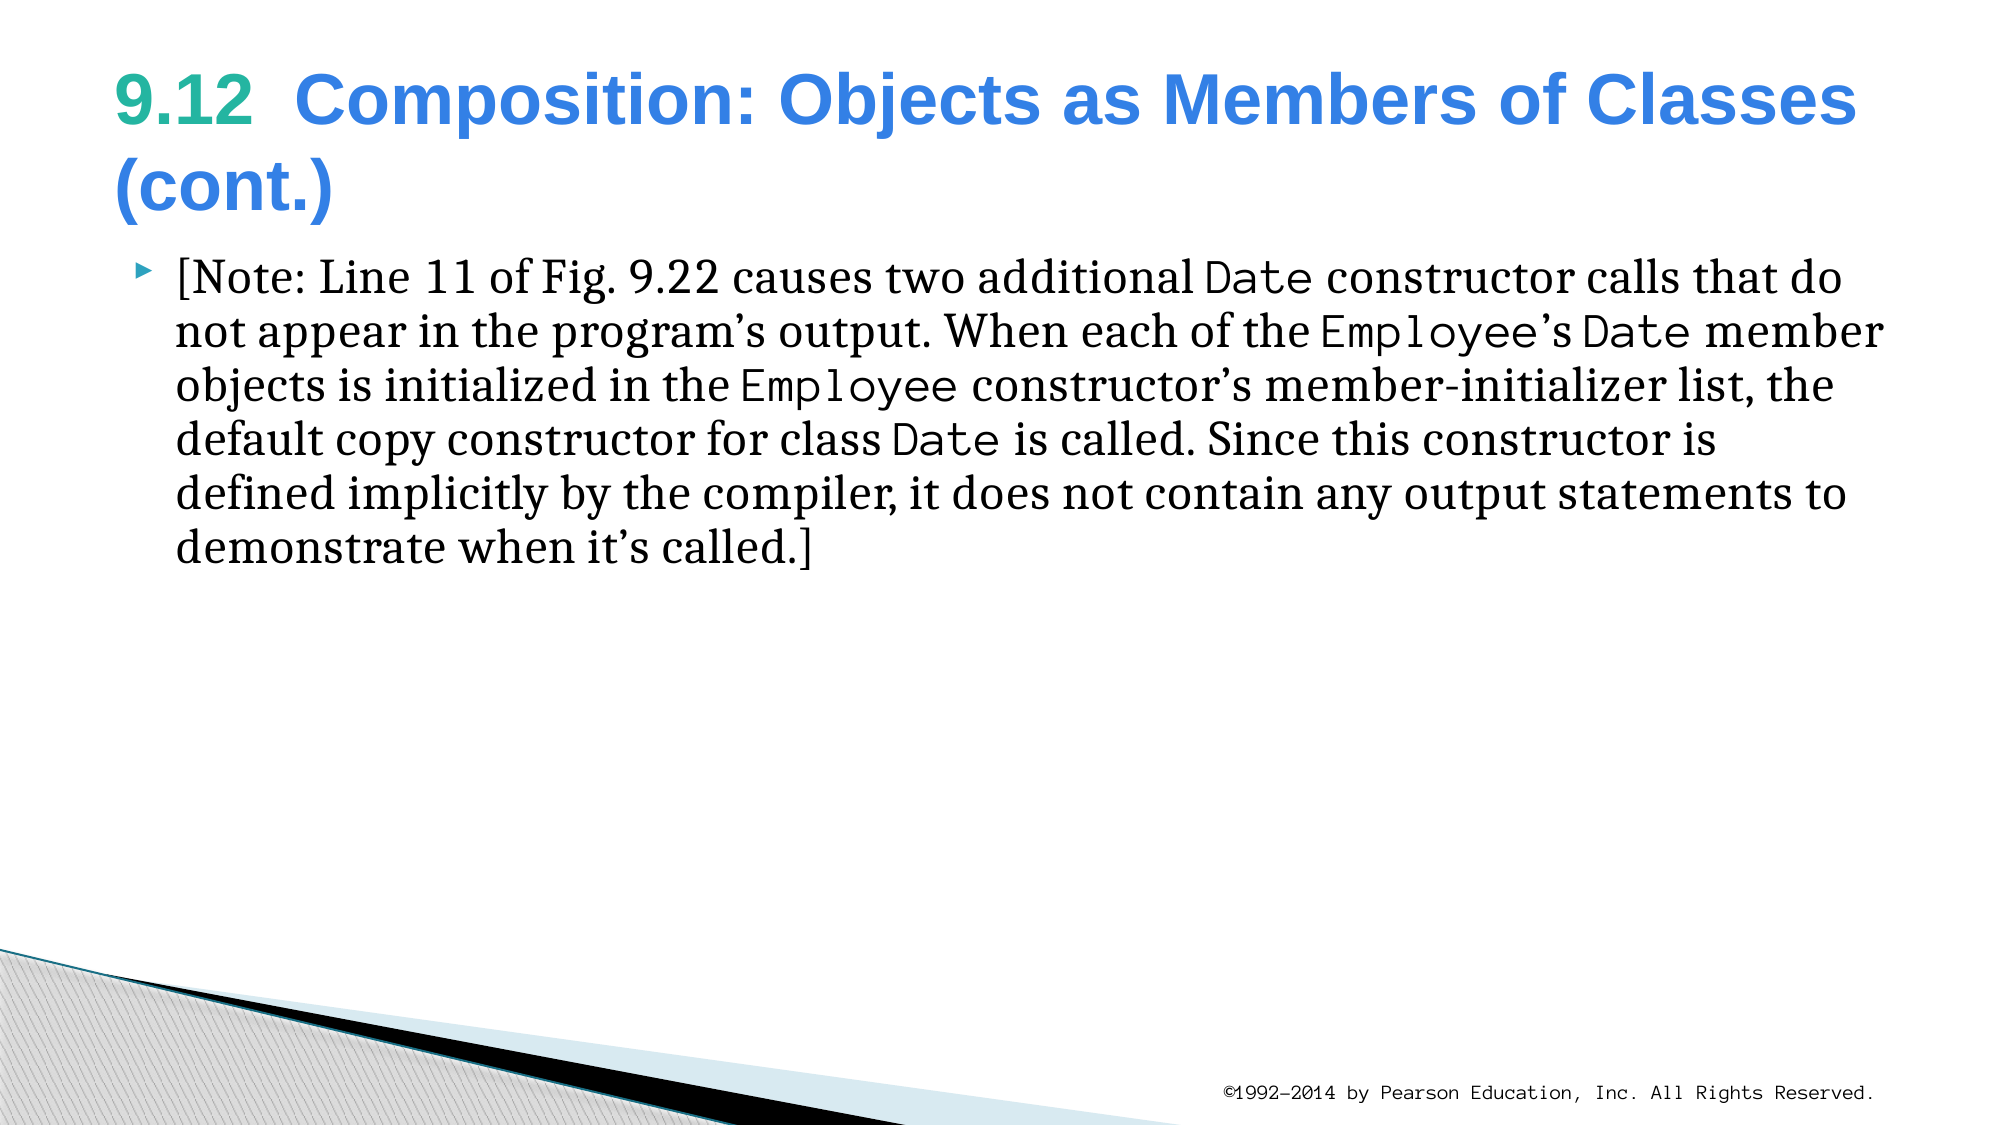

# 9.12  Composition: Objects as Members of Classes (cont.)
[Note: Line 11 of Fig. 9.22 causes two additional Date constructor calls that do not appear in the program’s output. When each of the Employee’s Date member objects is initialized in the Employee constructor’s member-initializer list, the default copy constructor for class Date is called. Since this constructor is defined implicitly by the compiler, it does not contain any output statements to demonstrate when it’s called.]
©1992-2014 by Pearson Education, Inc. All Rights Reserved.